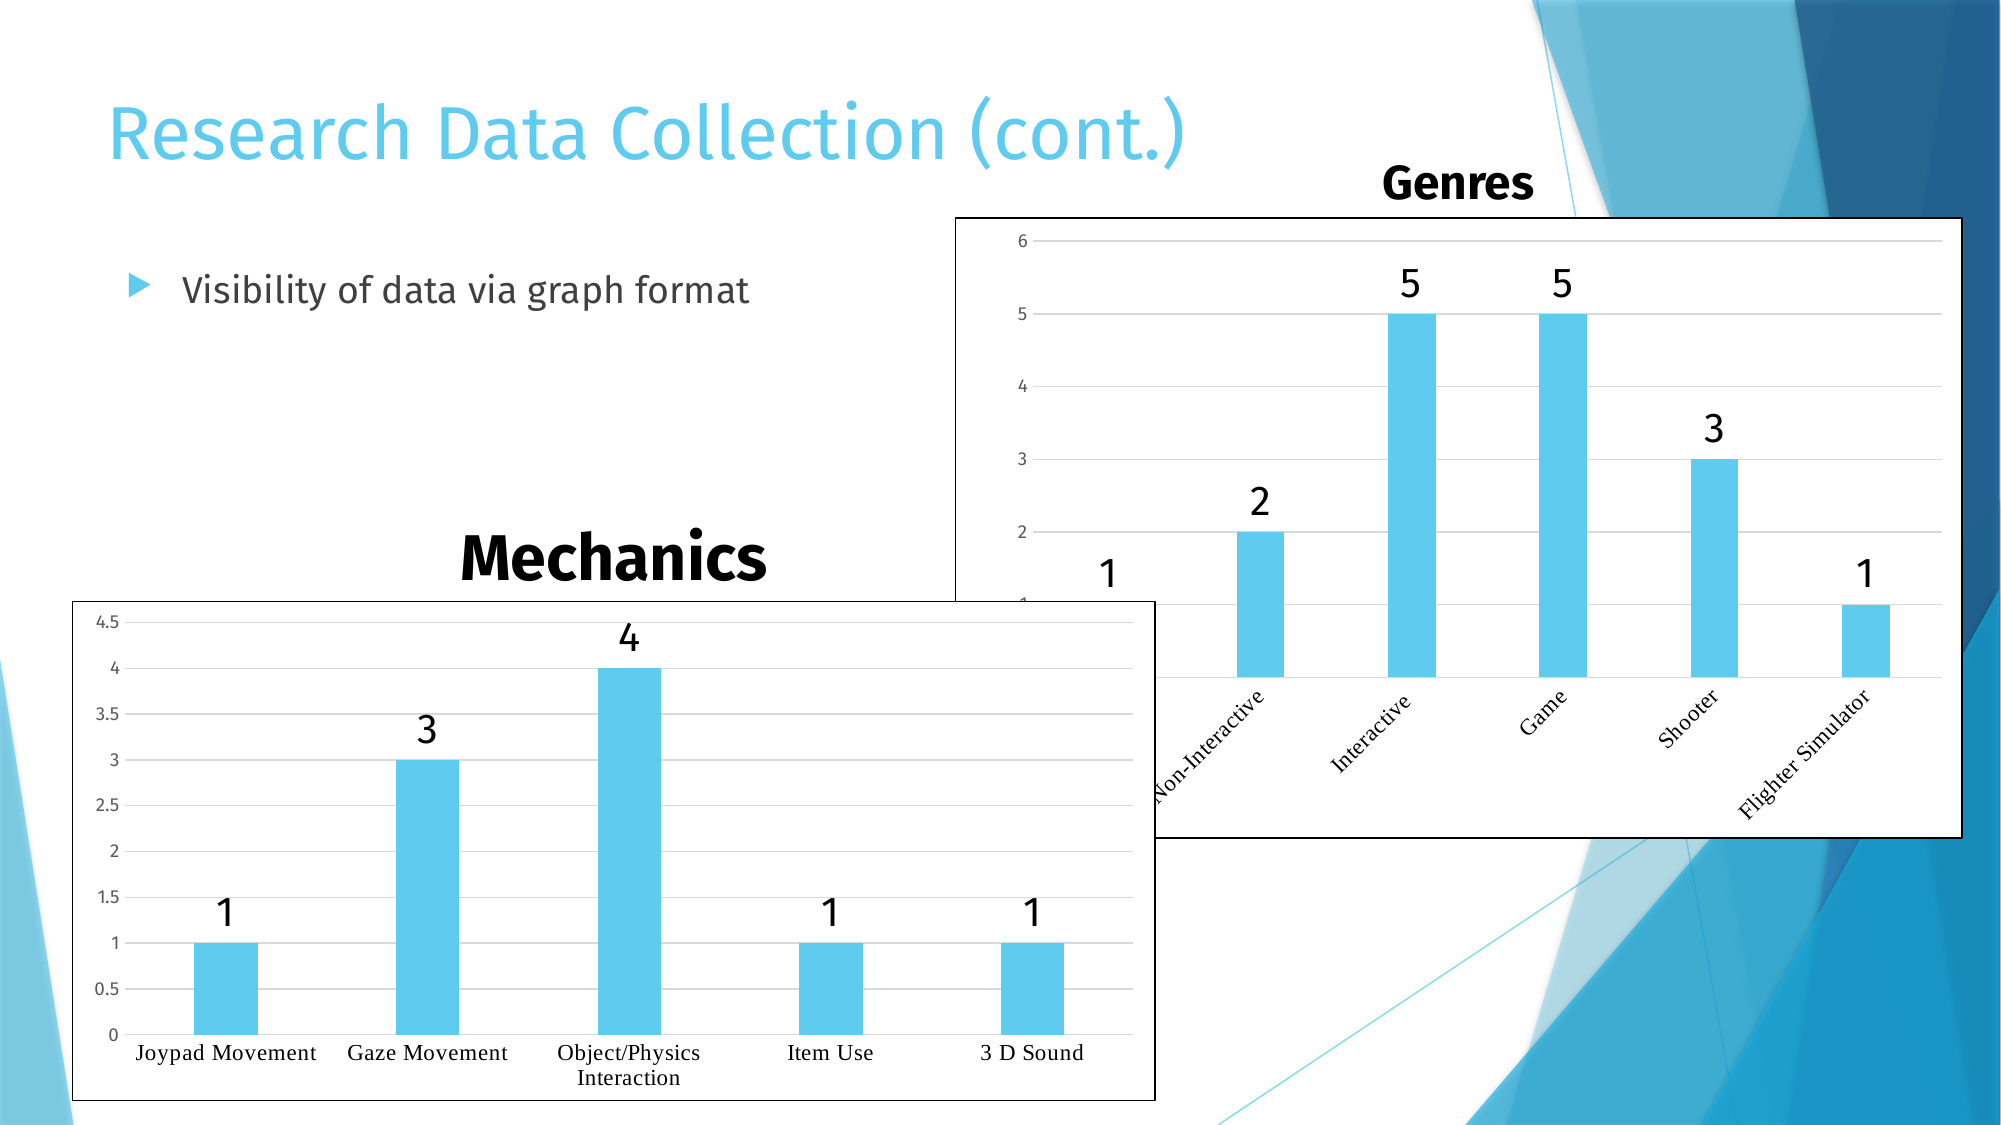

Research Data Collection (cont.)
# Genres

### Chart

| Category |  |
|---|---|
| 360-degree Video | 1.0 |
| Non-Interactive | 2.0 |
| Interactive  | 5.0 |
| Game | 5.0 |
| Shooter | 3.0 |
| Flighter Simulator | 1.0 |
Visibility of data via graph format
Mechanics

### Chart

| Category |  |
|---|---|
| Joypad Movement | 1.0 |
| Gaze Movement | 3.0 |
| Object/Physics Interaction | 4.0 |
| Item Use | 1.0 |
| 3 D Sound | 1.0 |